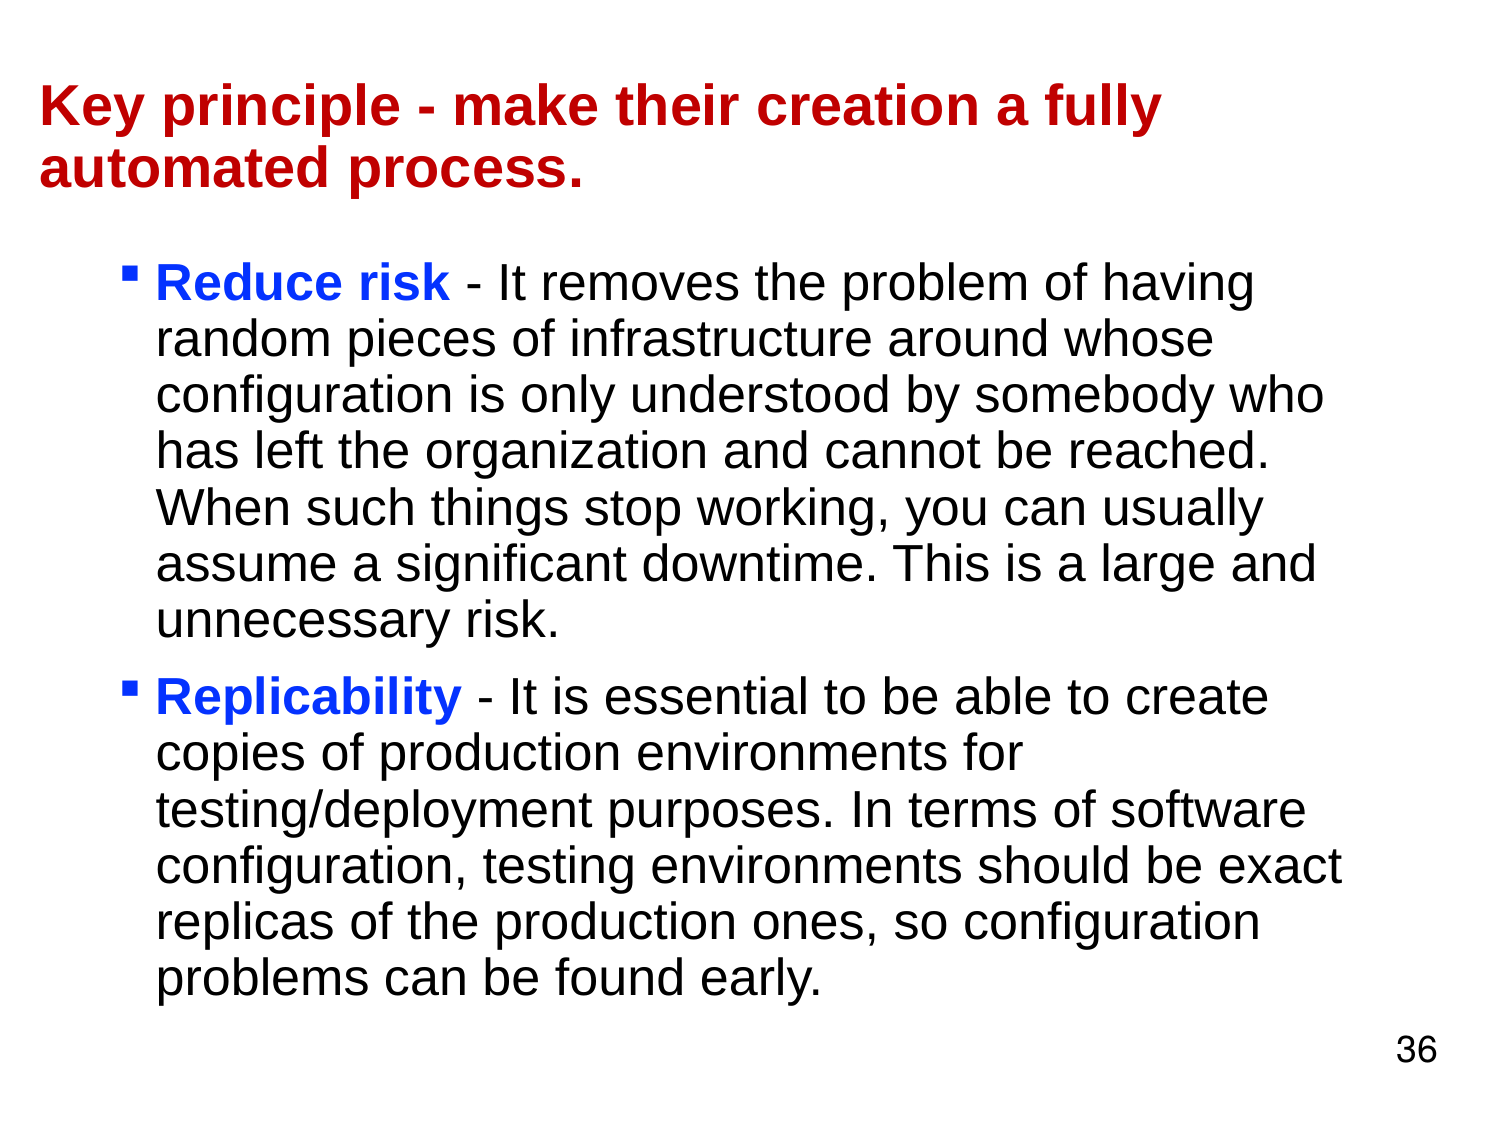

# Key principle - make their creation a fully automated process.
Reduce risk - It removes the problem of having random pieces of infrastructure around whose configuration is only understood by somebody who has left the organization and cannot be reached. When such things stop working, you can usually assume a significant downtime. This is a large and unnecessary risk.
Replicability - It is essential to be able to create copies of production environments for testing/deployment purposes. In terms of software configuration, testing environments should be exact replicas of the production ones, so configuration problems can be found early.
36